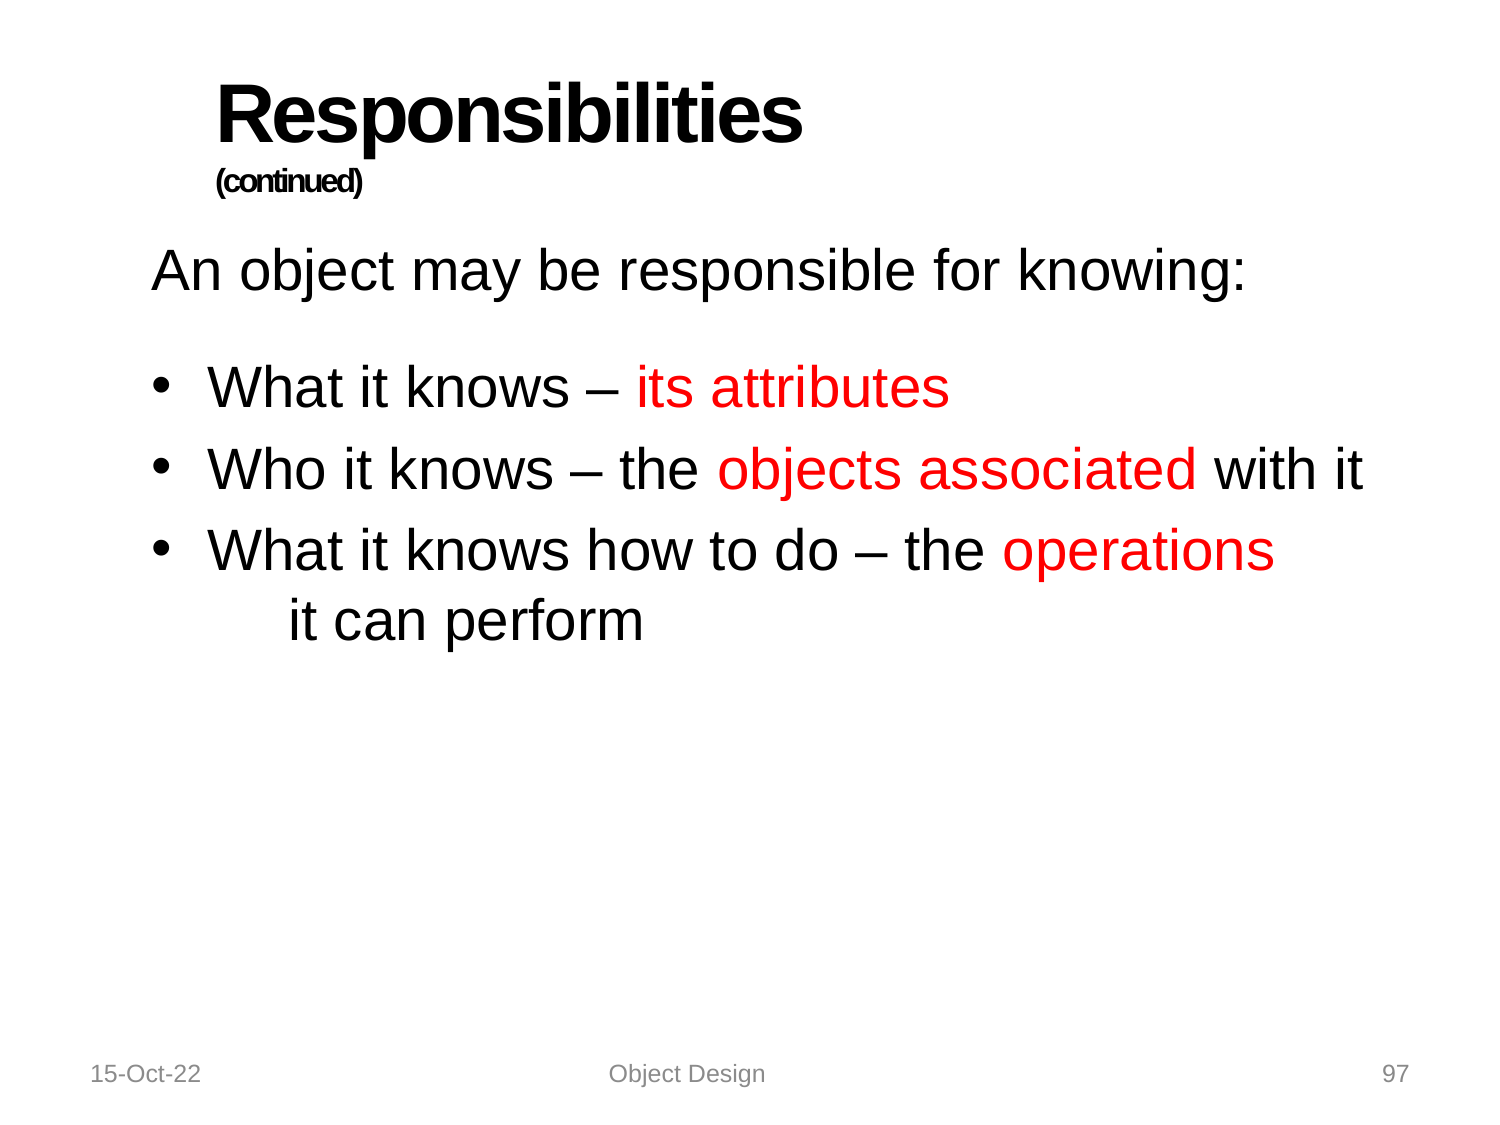

# Responsibilities (continued)
An object may be responsible for knowing:

What it knows – its attributes
Who it knows – the objects associated with it
What it knows how to do – the operations
     it can perform
15-Oct-22
Object Design
97